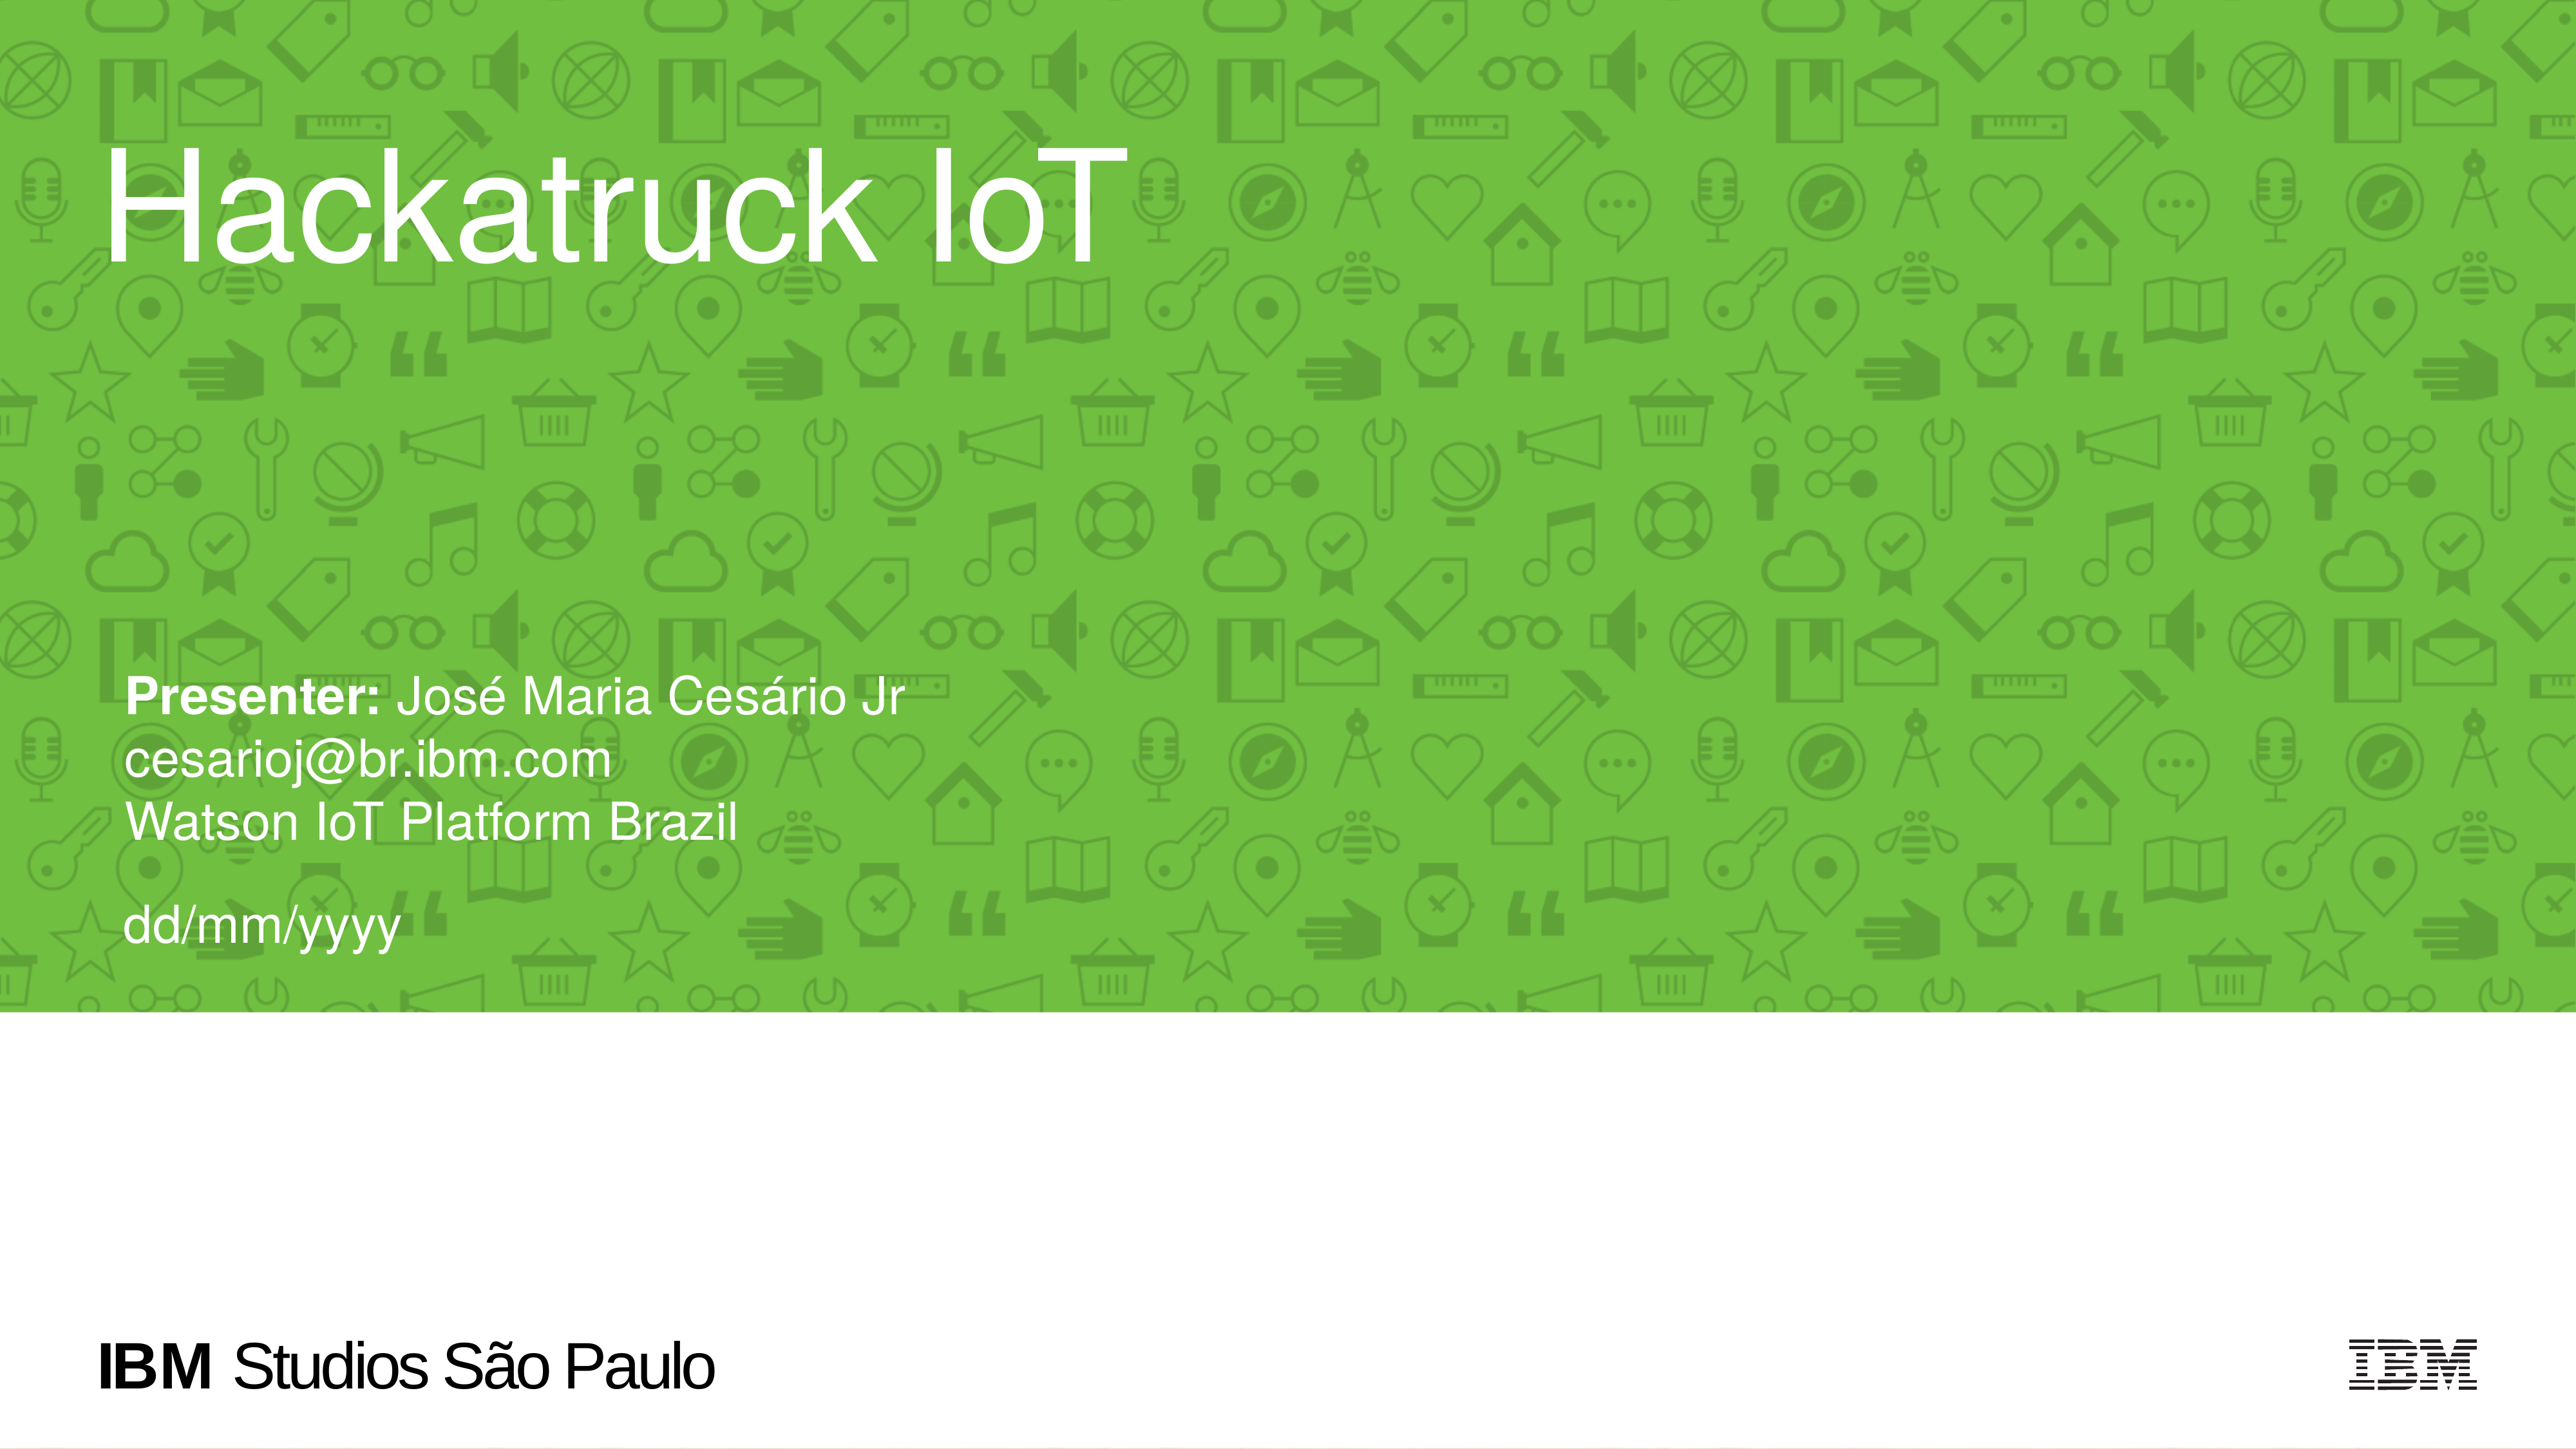

Hackatruck IoT
Presenter: José Maria Cesário Jr
cesarioj@br.ibm.com
Watson IoT Platform Brazil
dd/mm/yyyy
IBM Studios São Paulo